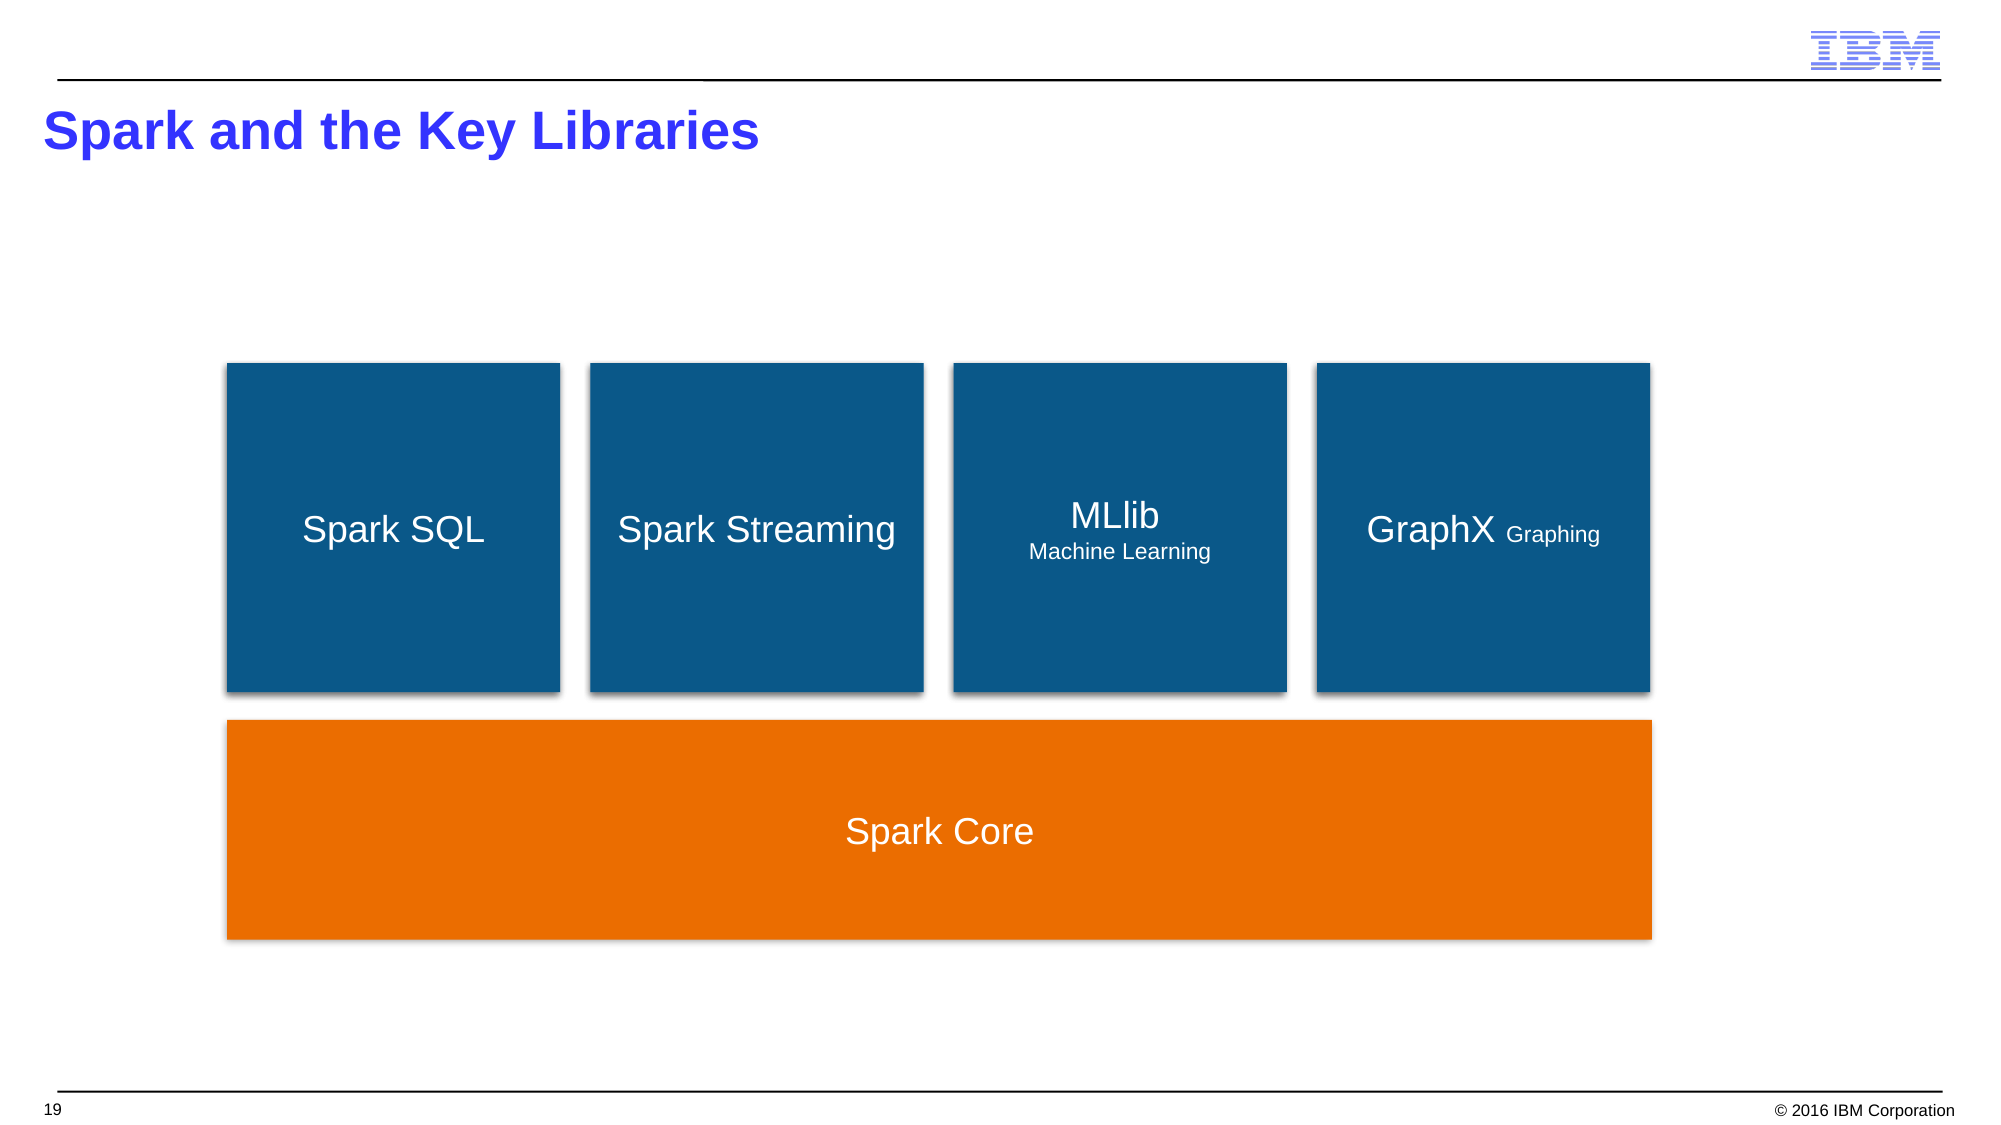

# Spark and the Key Libraries

Spark SQL

Spark Streaming

MLlib
Machine Learning

GraphX Graphing

Spark SQL

Spark Streaming

MLlib
Machine Learning

GraphX Graphing

Spark Core
19